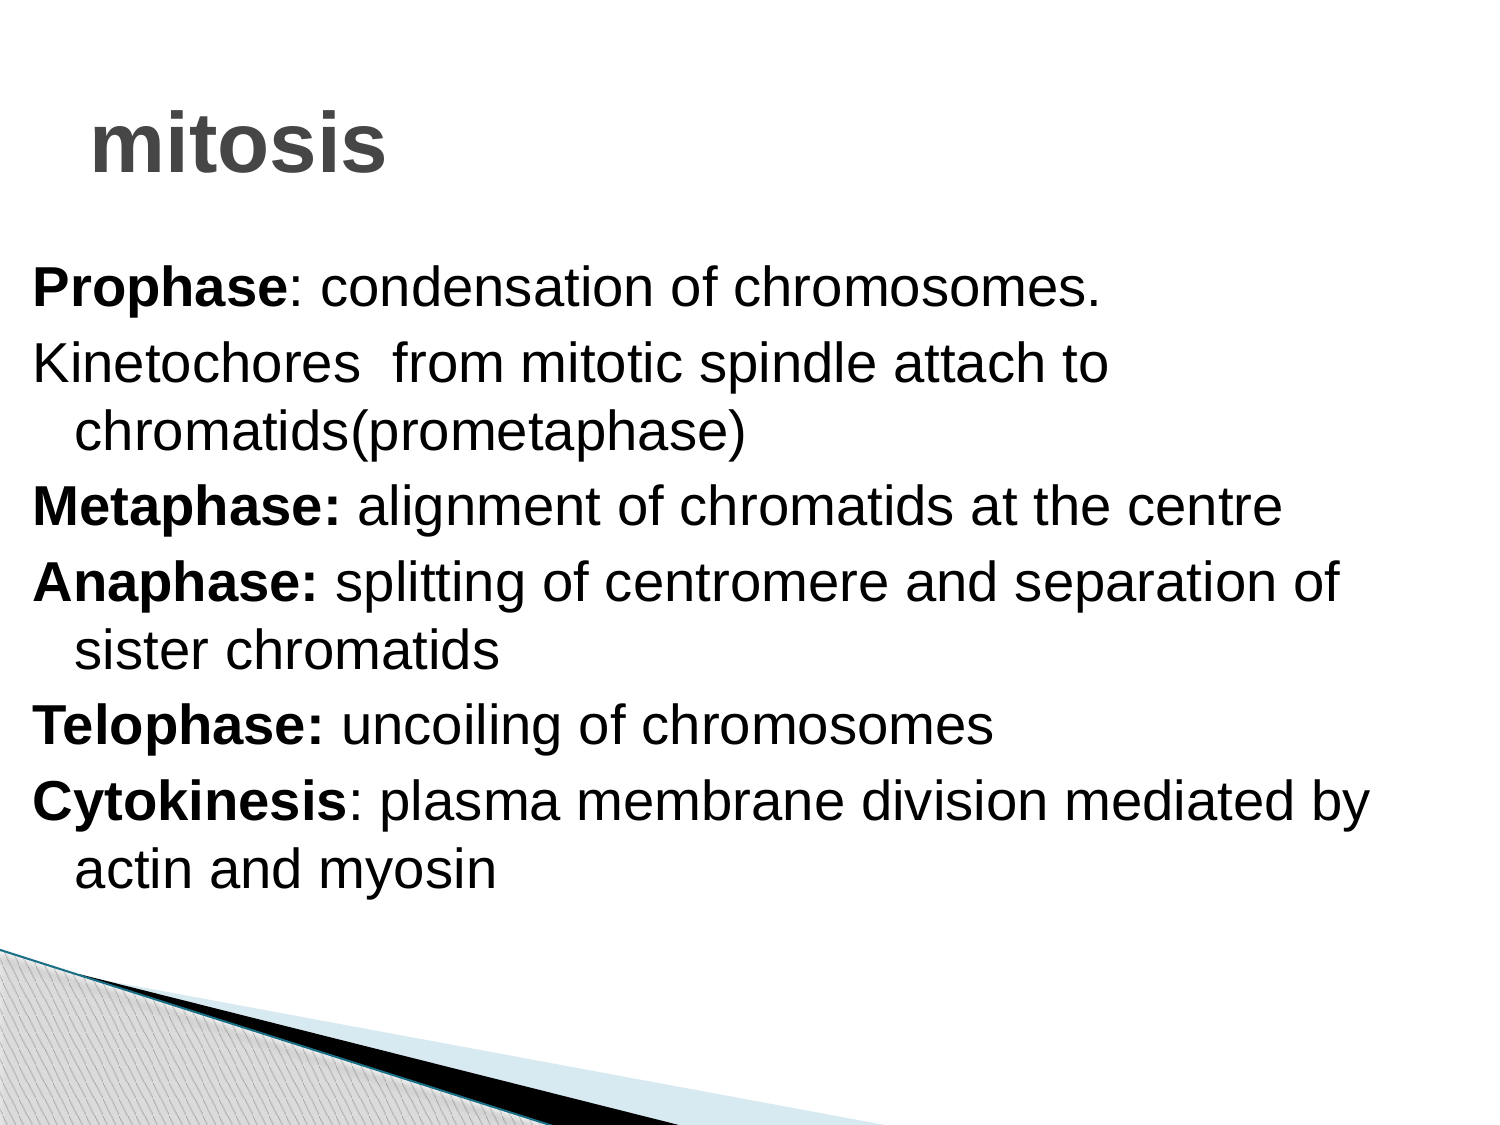

# mitosis
Prophase: condensation of chromosomes.
Kinetochores  from mitotic spindle attach to chromatids(prometaphase)
Metaphase: alignment of chromatids at the centre
Anaphase: splitting of centromere and separation of sister chromatids
Telophase: uncoiling of chromosomes
Cytokinesis: plasma membrane division mediated by actin and myosin